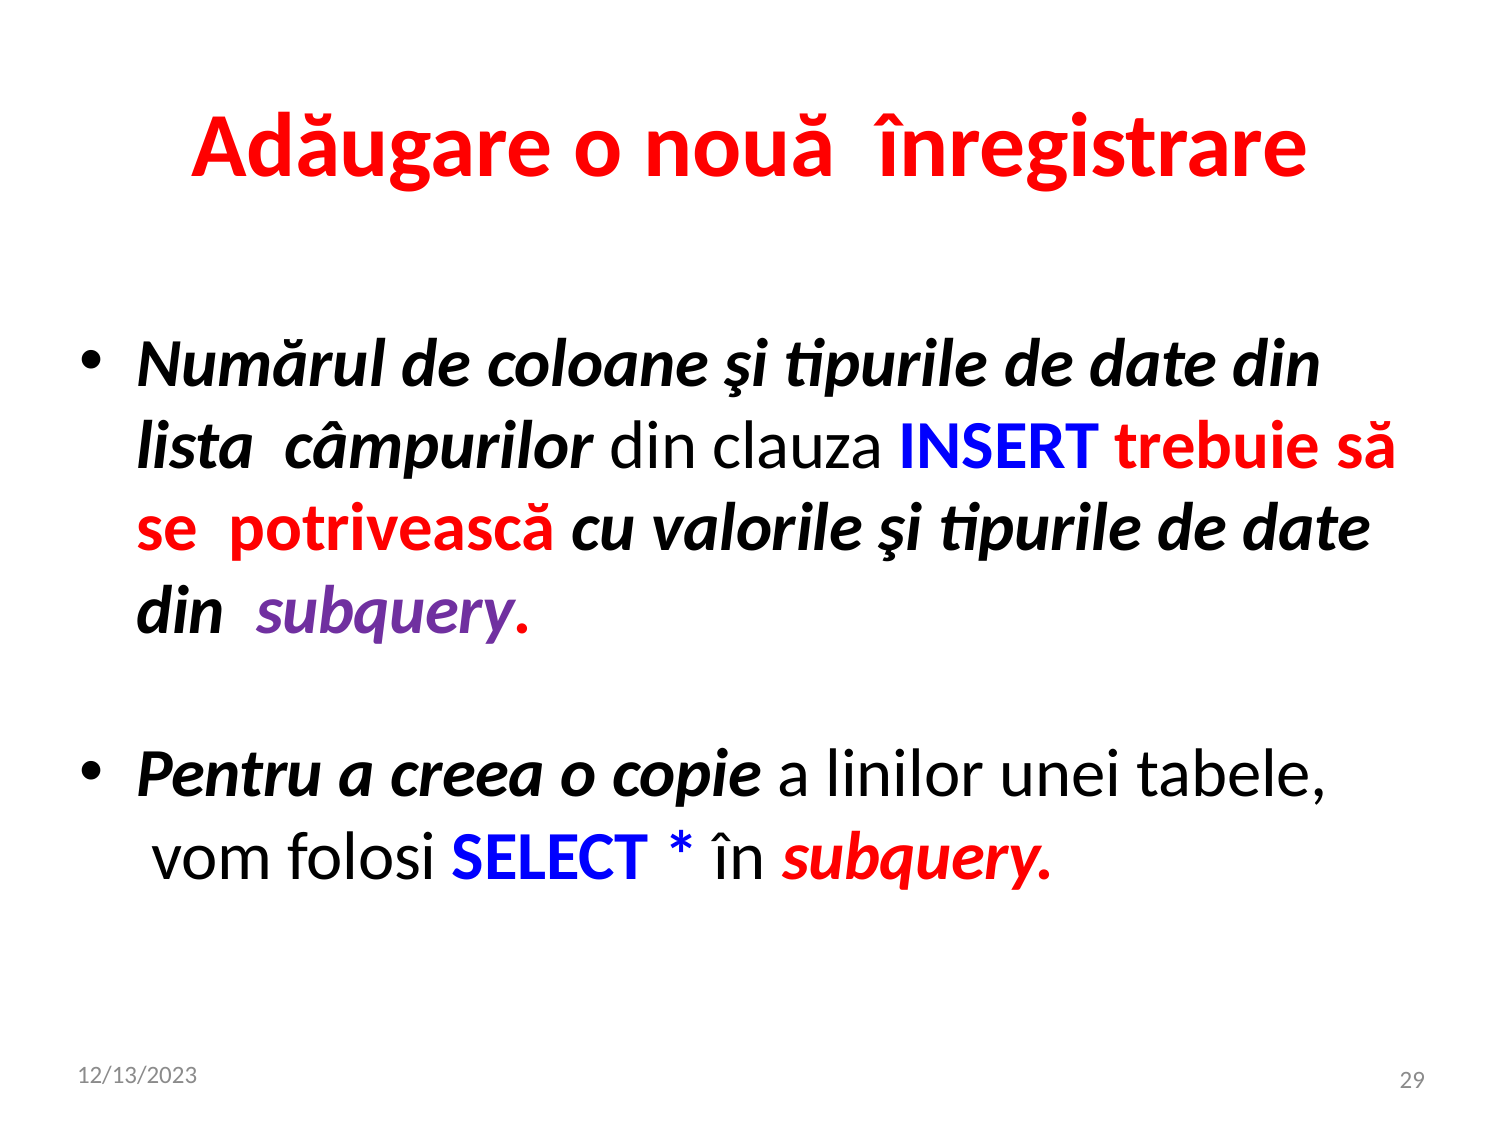

# Adăugare o nouă  înregistrare
Numărul de coloane şi tipurile de date din lista  câmpurilor din clauza INSERT trebuie să se  potrivească cu valorile şi tipurile de date din  subquery.

Pentru a creea o copie a linilor unei tabele,  vom folosi SELECT * în subquery.
12/13/2023
29